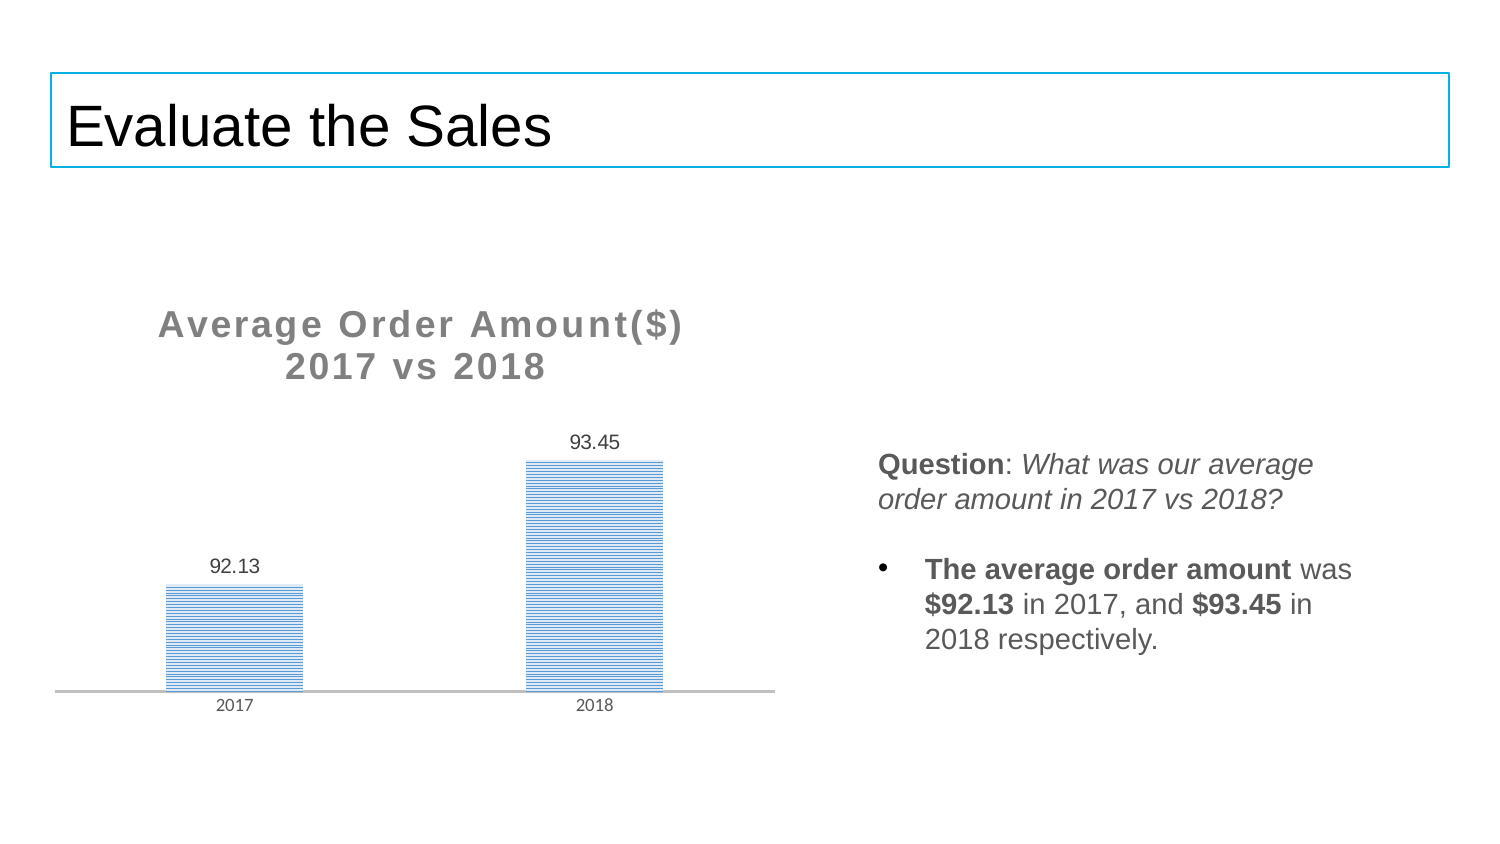

# Evaluate the Sales

### Chart:  Average Order Amount($) 2017 vs 2018

| Category |  Average Order Amount |
|---|---|
| 2017 | 92.13297036566306 |
| 2018 | 93.44966549059927 |
Question: What was our average order amount in 2017 vs 2018?

The average order amount was $92.13 in 2017, and $93.45 in 2018 respectively.